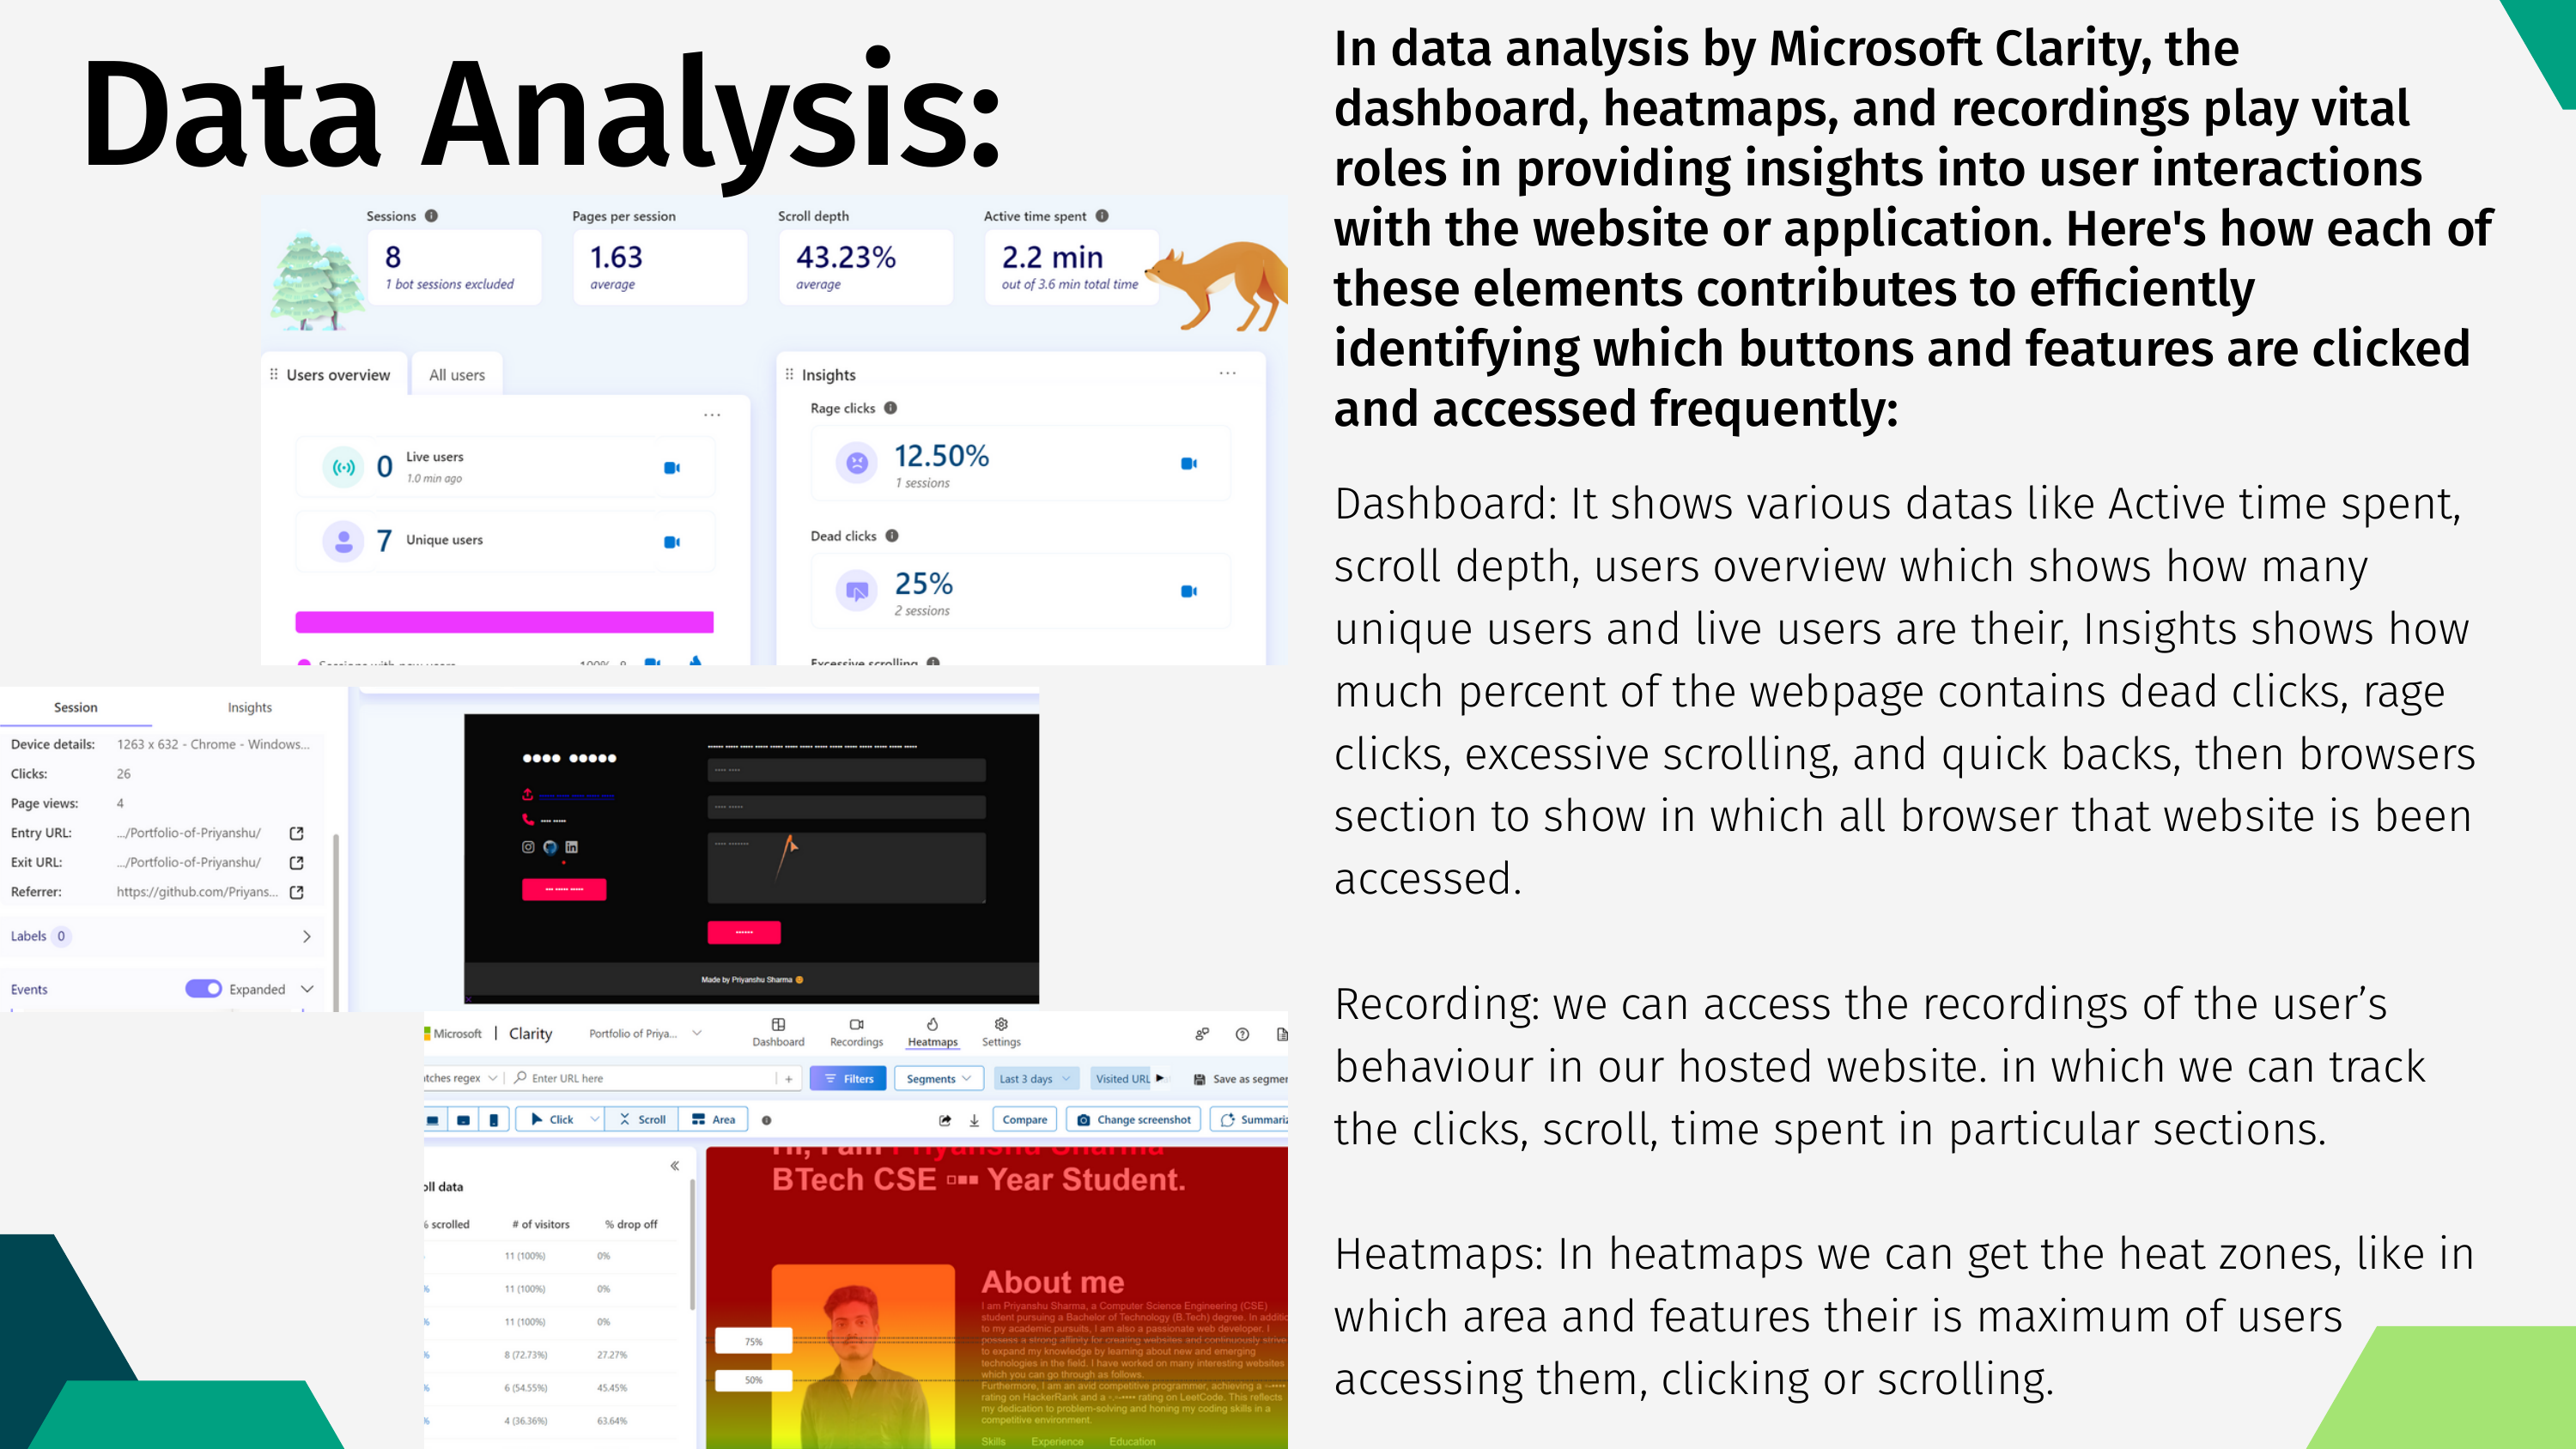

Data Analysis:
In data analysis by Microsoft Clarity, the dashboard, heatmaps, and recordings play vital roles in providing insights into user interactions with the website or application. Here's how each of these elements contributes to efficiently identifying which buttons and features are clicked and accessed frequently:
Dashboard: It shows various datas like Active time spent, scroll depth, users overview which shows how many unique users and live users are their, Insights shows how much percent of the webpage contains dead clicks, rage clicks, excessive scrolling, and quick backs, then browsers section to show in which all browser that website is been accessed.

Recording: we can access the recordings of the user’s behaviour in our hosted website. in which we can track the clicks, scroll, time spent in particular sections.

Heatmaps: In heatmaps we can get the heat zones, like in which area and features their is maximum of users accessing them, clicking or scrolling.